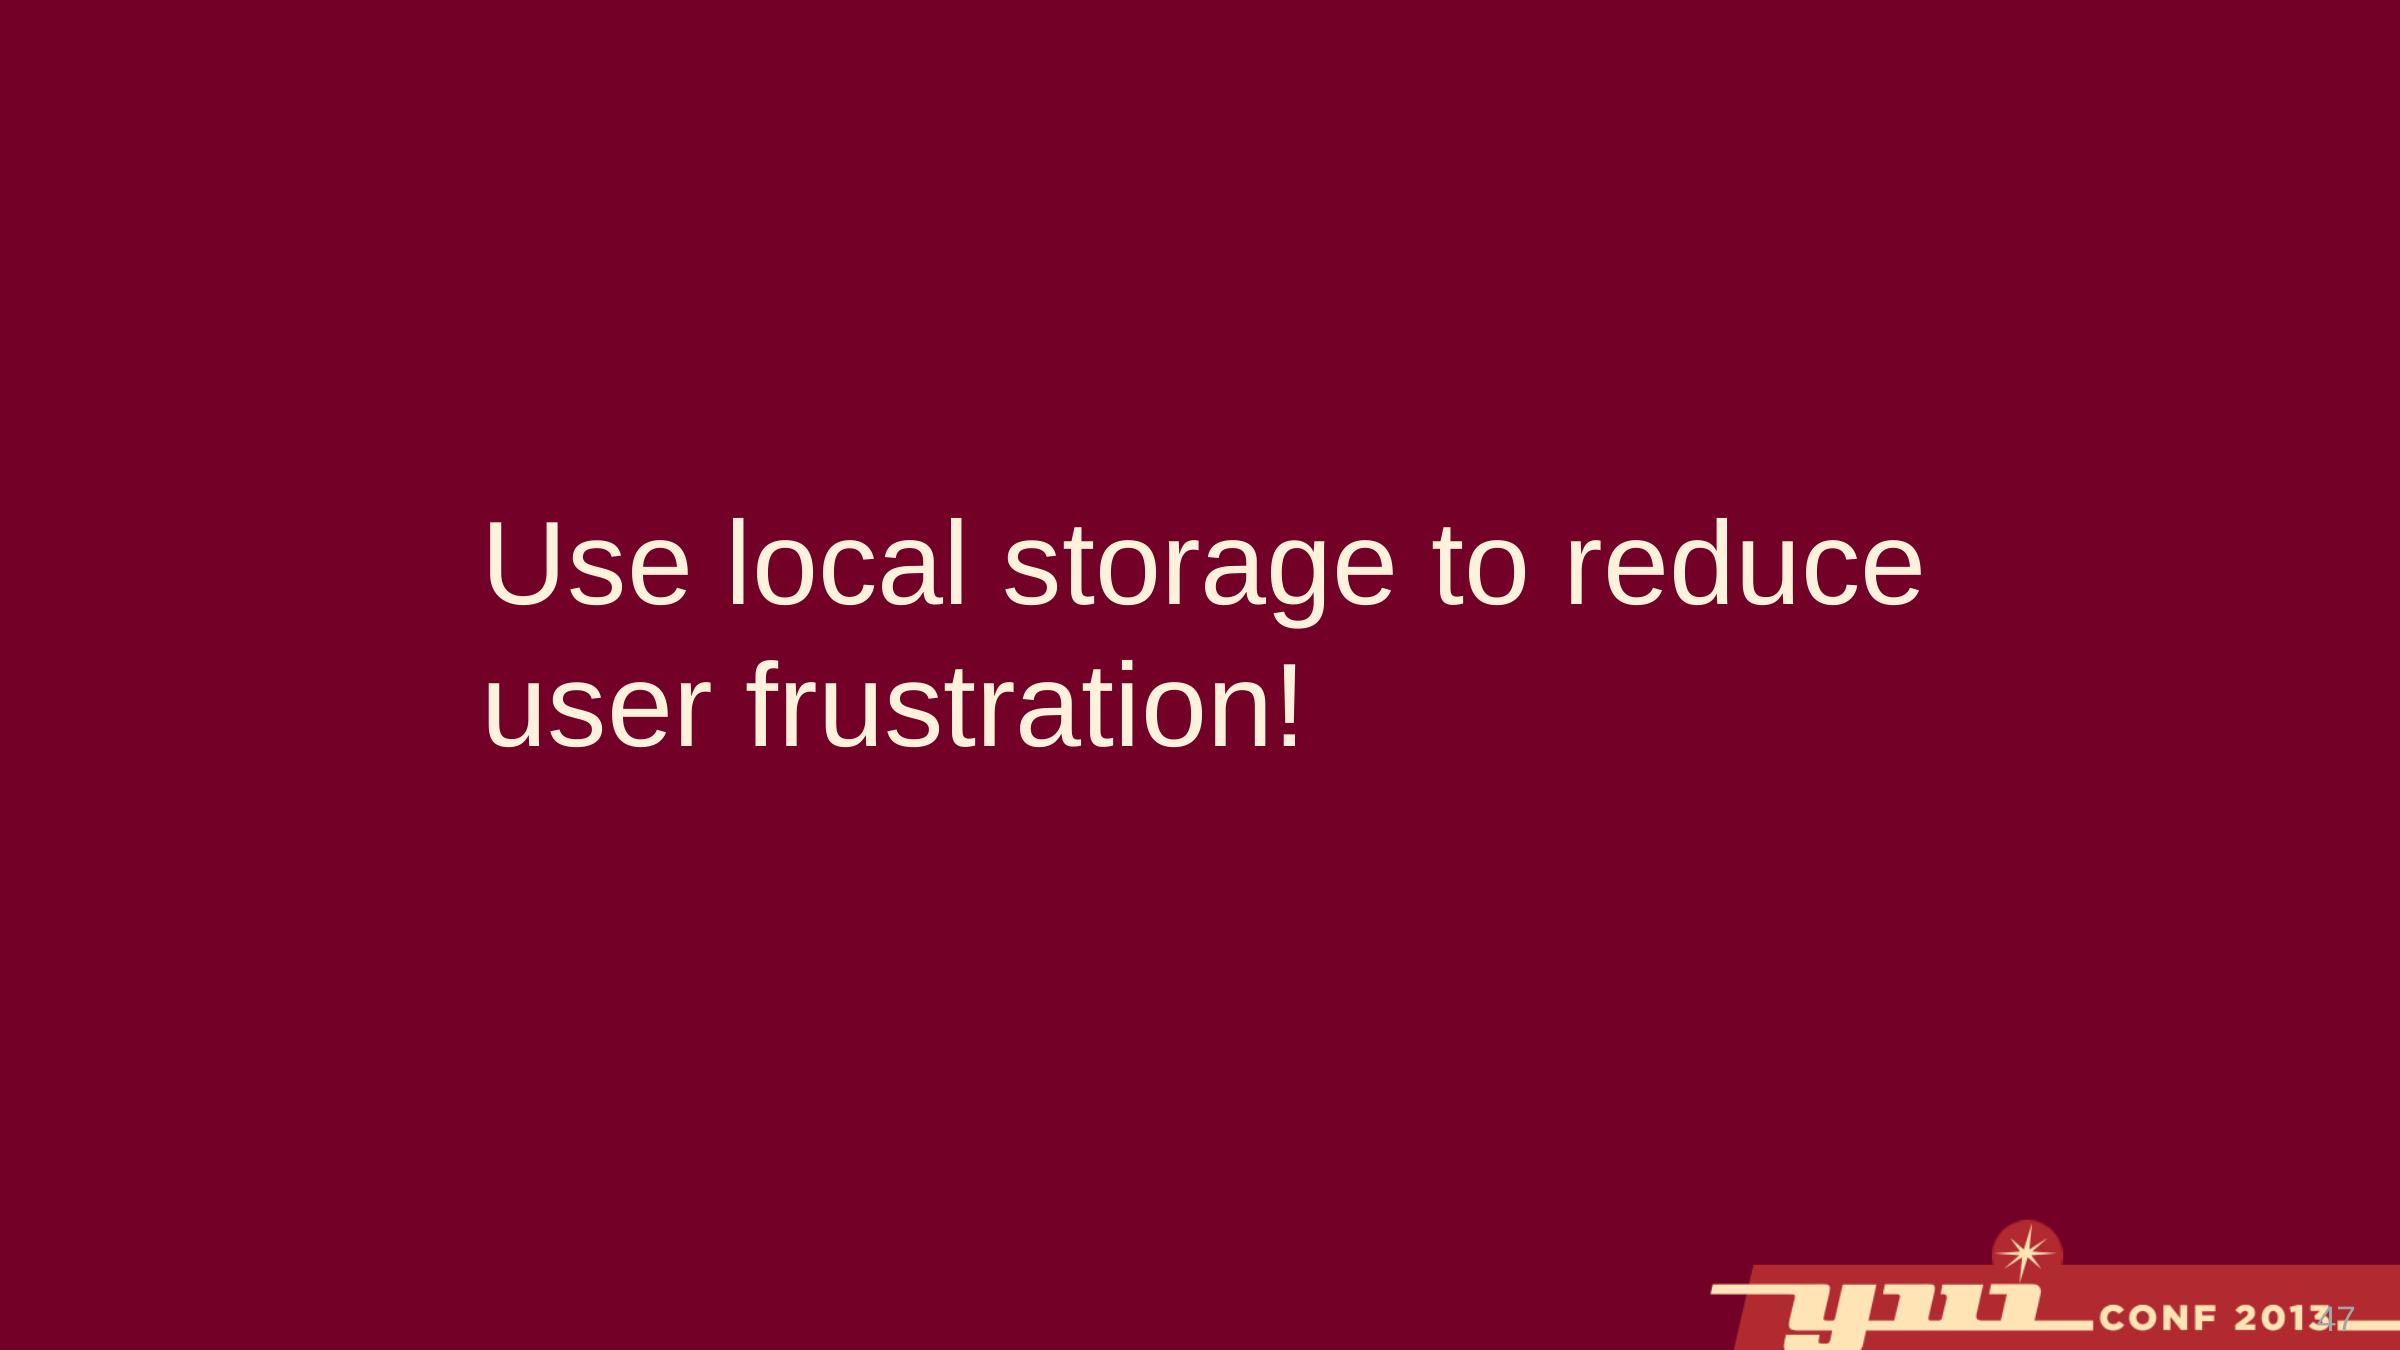

# Use local storage to reduce user frustration!
47